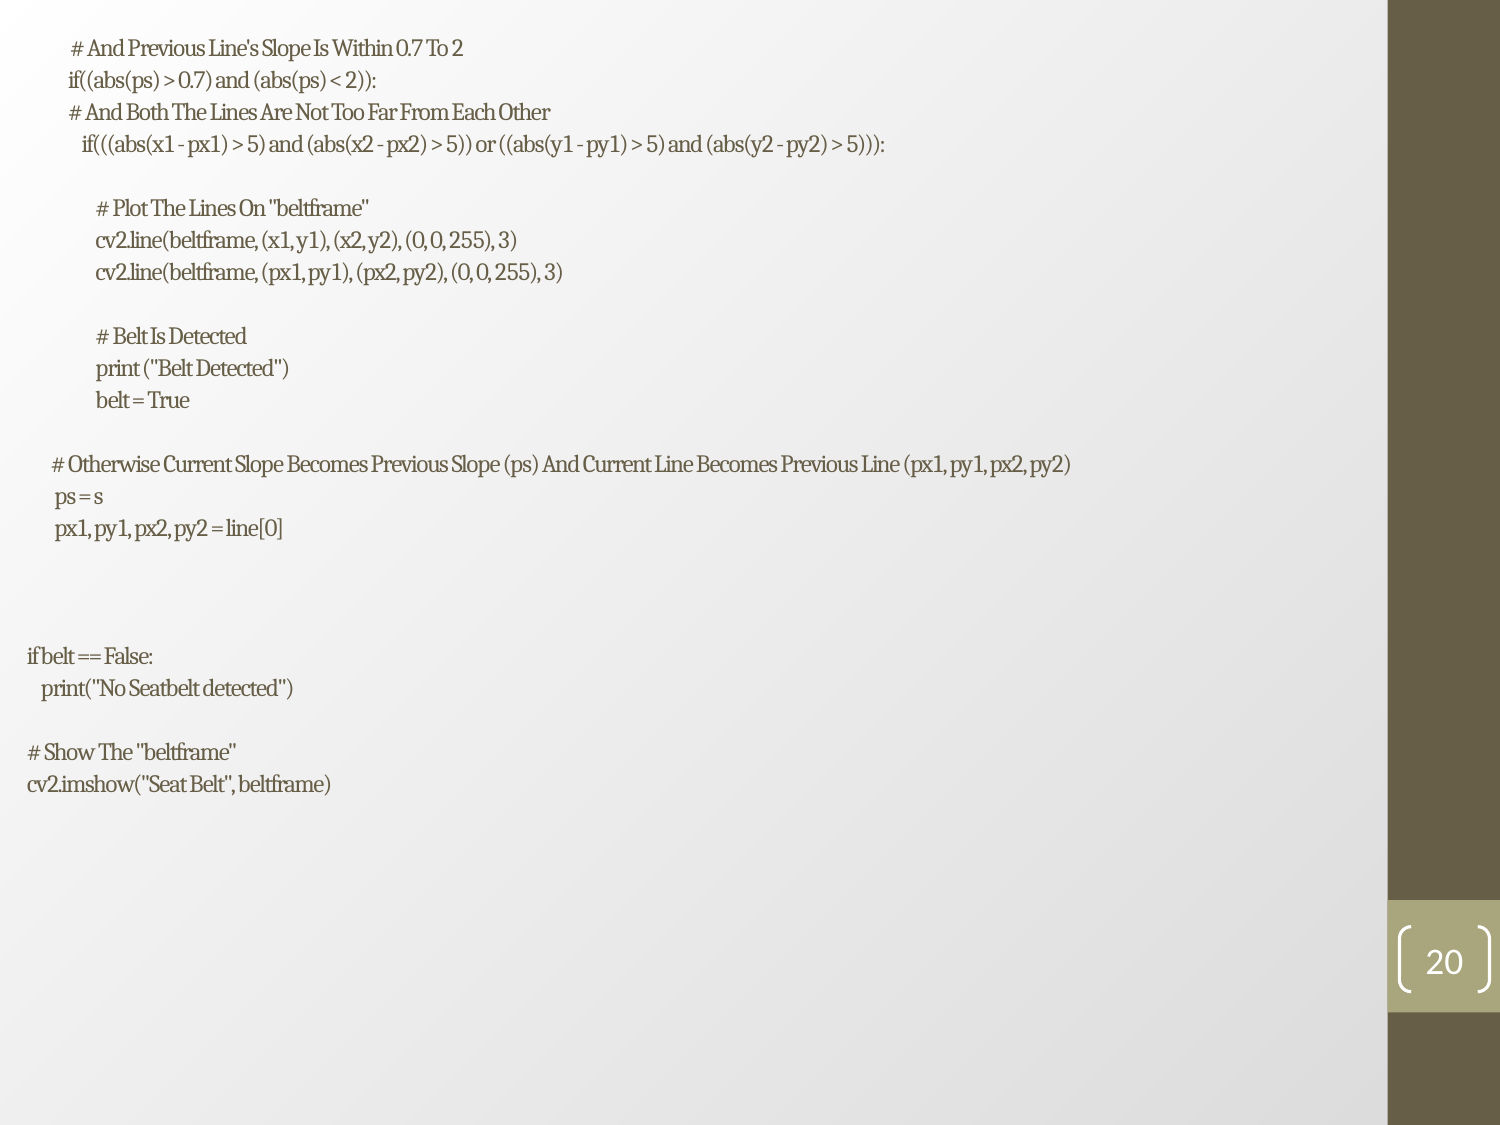

# # And Previous Line's Slope Is Within 0.7 To 2             if((abs(ps) > 0.7) and (abs(ps) < 2)):             # And Both The Lines Are Not Too Far From Each Other                 if(((abs(x1 - px1) > 5) and (abs(x2 - px2) > 5)) or ((abs(y1 - py1) > 5) and (abs(y2 - py2) > 5))):                       # Plot The Lines On "beltframe"                     cv2.line(beltframe, (x1, y1), (x2, y2), (0, 0, 255), 3)                     cv2.line(beltframe, (px1, py1), (px2, py2), (0, 0, 255), 3)                       # Belt Is Detected                     print ("Belt Detected")                     belt = True        # Otherwise Current Slope Becomes Previous Slope (ps) And Current Line Becomes Previous Line (px1, py1, px2, py2)                     ps = s         px1, py1, px2, py2 = line[0] if belt == False:     print("No Seatbelt detected")   # Show The "beltframe" cv2.imshow("Seat Belt", beltframe)
20